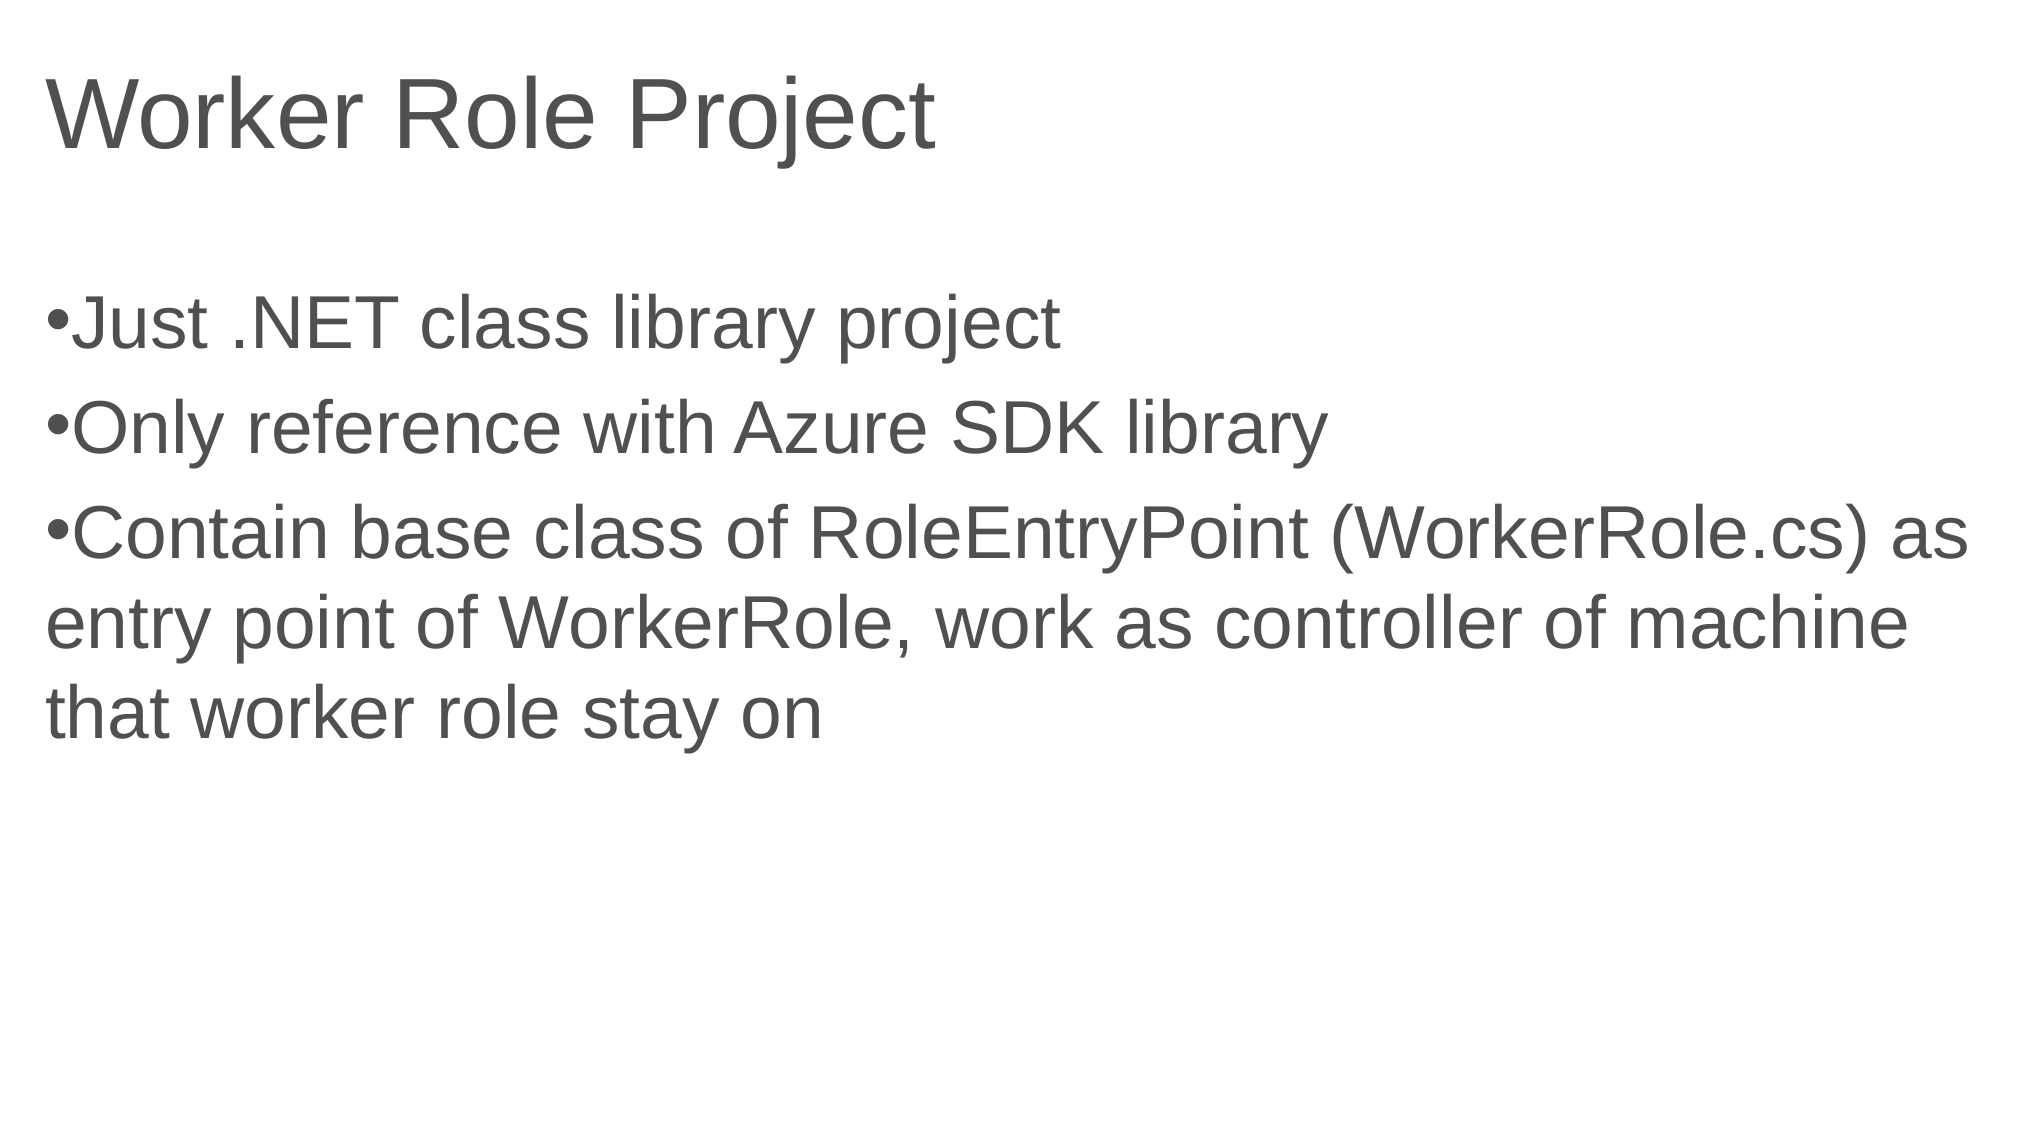

# Worker Role Project
Just .NET class library project
Only reference with Azure SDK library
Contain base class of RoleEntryPoint (WorkerRole.cs) as entry point of WorkerRole, work as controller of machine that worker role stay on